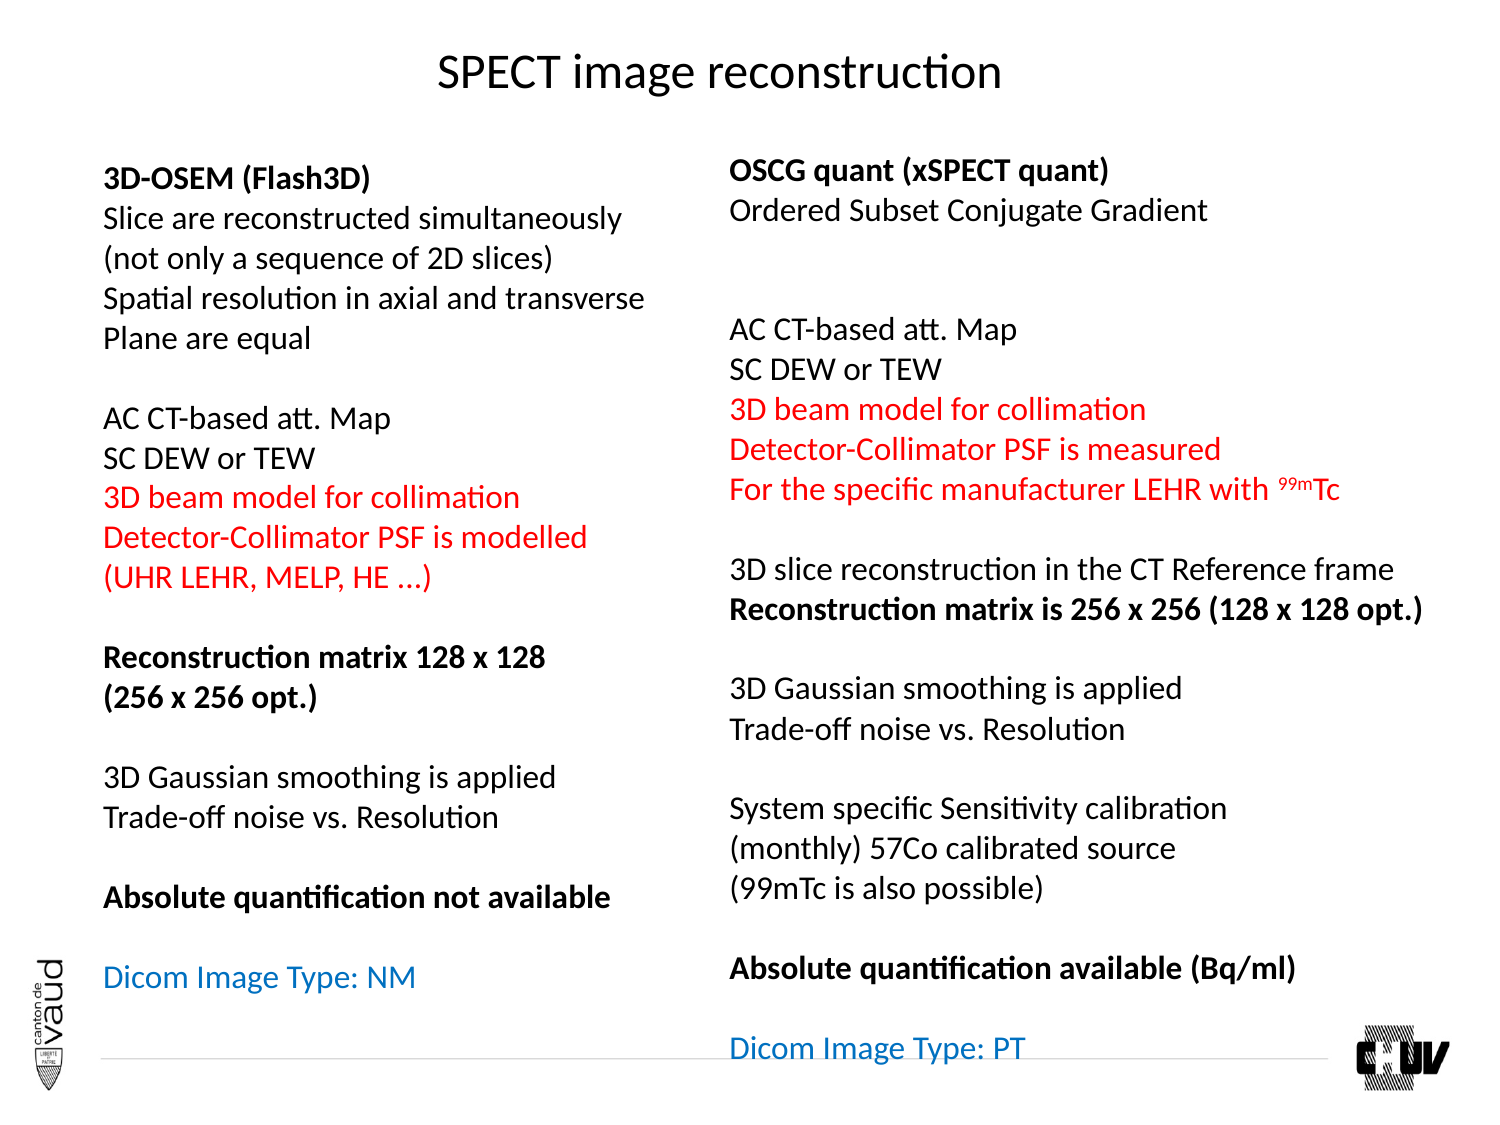

SPECT image reconstruction
OSCG quant (xSPECT quant)
Ordered Subset Conjugate Gradient

AC CT-based att. Map
SC DEW or TEW
3D beam model for collimation
Detector-Collimator PSF is measured
For the specific manufacturer LEHR with 99mTc

3D slice reconstruction in the CT Reference frame
Reconstruction matrix is 256 x 256 (128 x 128 opt.)

3D Gaussian smoothing is applied
Trade-off noise vs. Resolution

System specific Sensitivity calibration
(monthly) 57Co calibrated source
(99mTc is also possible)

Absolute quantification available (Bq/ml)

Dicom Image Type: PT

3D-OSEM (Flash3D)
Slice are reconstructed simultaneously
(not only a sequence of 2D slices)
Spatial resolution in axial and transverse
Plane are equal

AC CT-based att. Map
SC DEW or TEW
3D beam model for collimation
Detector-Collimator PSF is modelled
(UHR LEHR, MELP, HE ...)

Reconstruction matrix 128 x 128
(256 x 256 opt.)

3D Gaussian smoothing is applied
Trade-off noise vs. Resolution

Absolute quantification not available

Dicom Image Type: NM